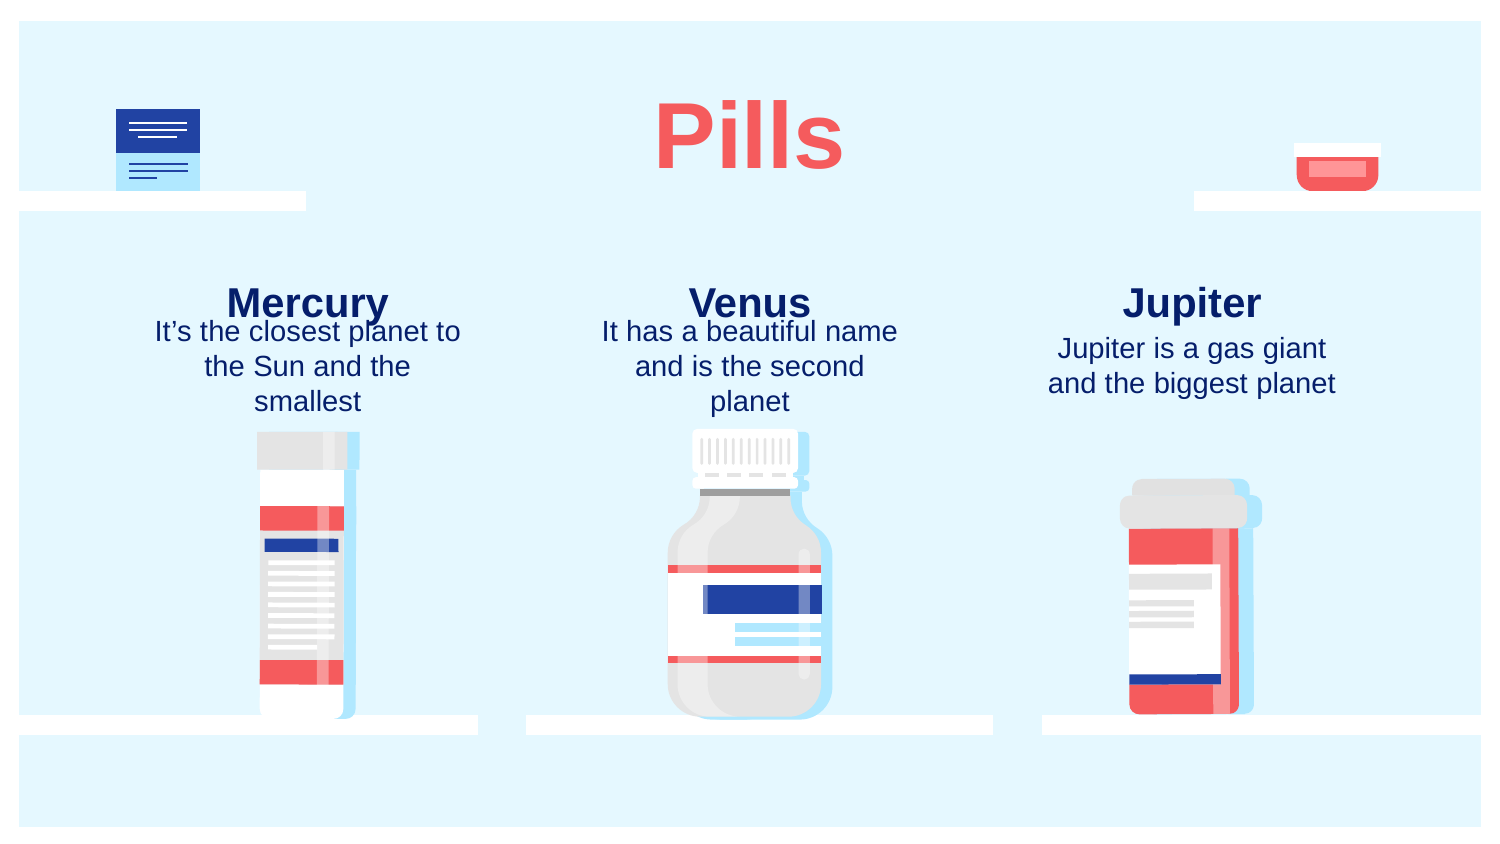

# Pills
Mercury
Venus
Jupiter
It’s the closest planet to the Sun and the smallest
It has a beautiful name and is the second planet
Jupiter is a gas giant and the biggest planet